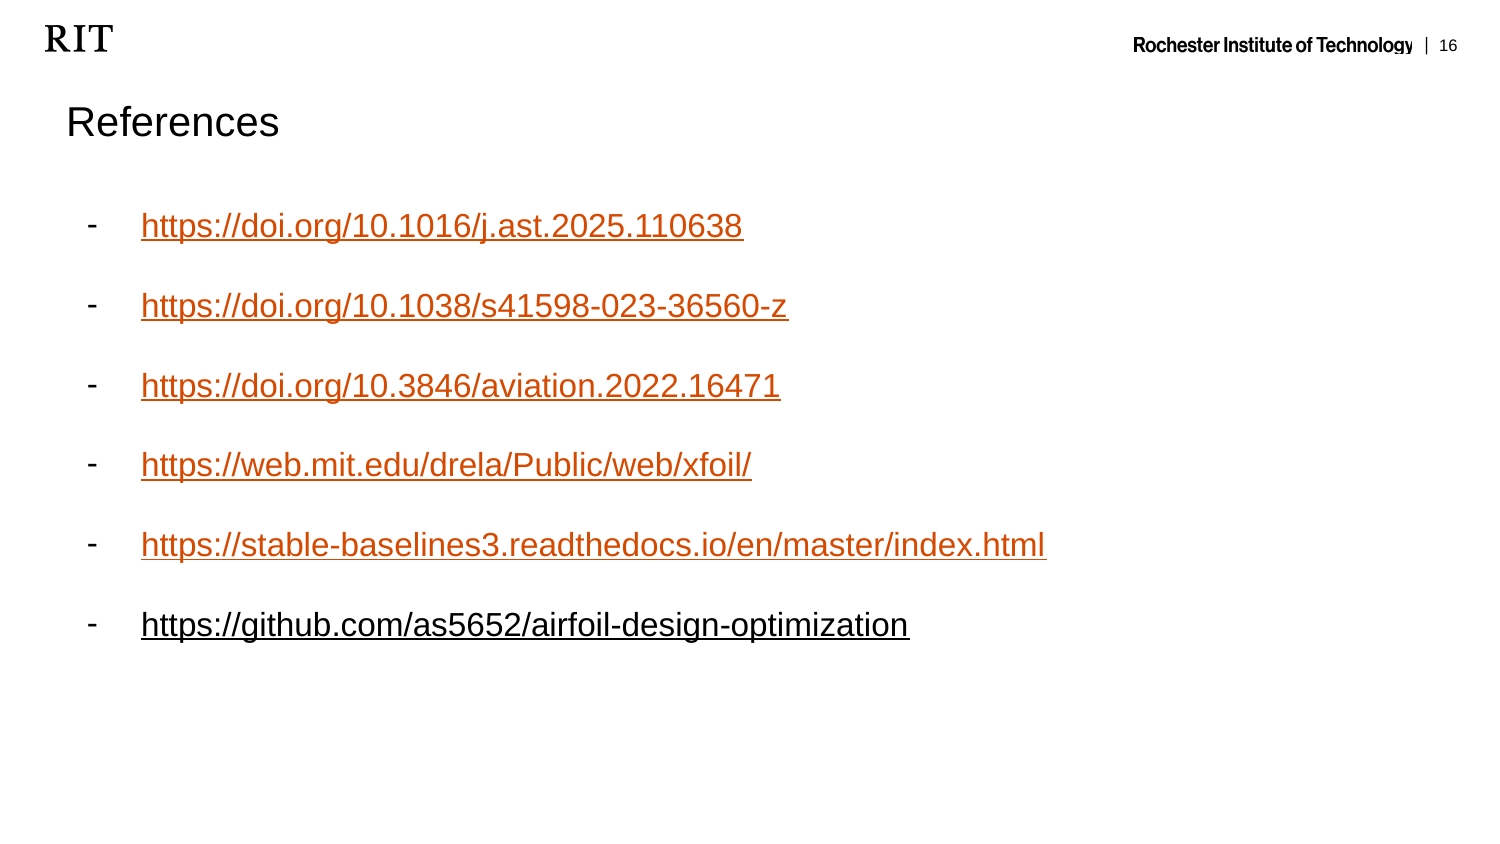

# References
https://doi.org/10.1016/j.ast.2025.110638

https://doi.org/10.1038/s41598-023-36560-z

https://doi.org/10.3846/aviation.2022.16471

https://web.mit.edu/drela/Public/web/xfoil/

https://stable-baselines3.readthedocs.io/en/master/index.html

https://github.com/as5652/airfoil-design-optimization